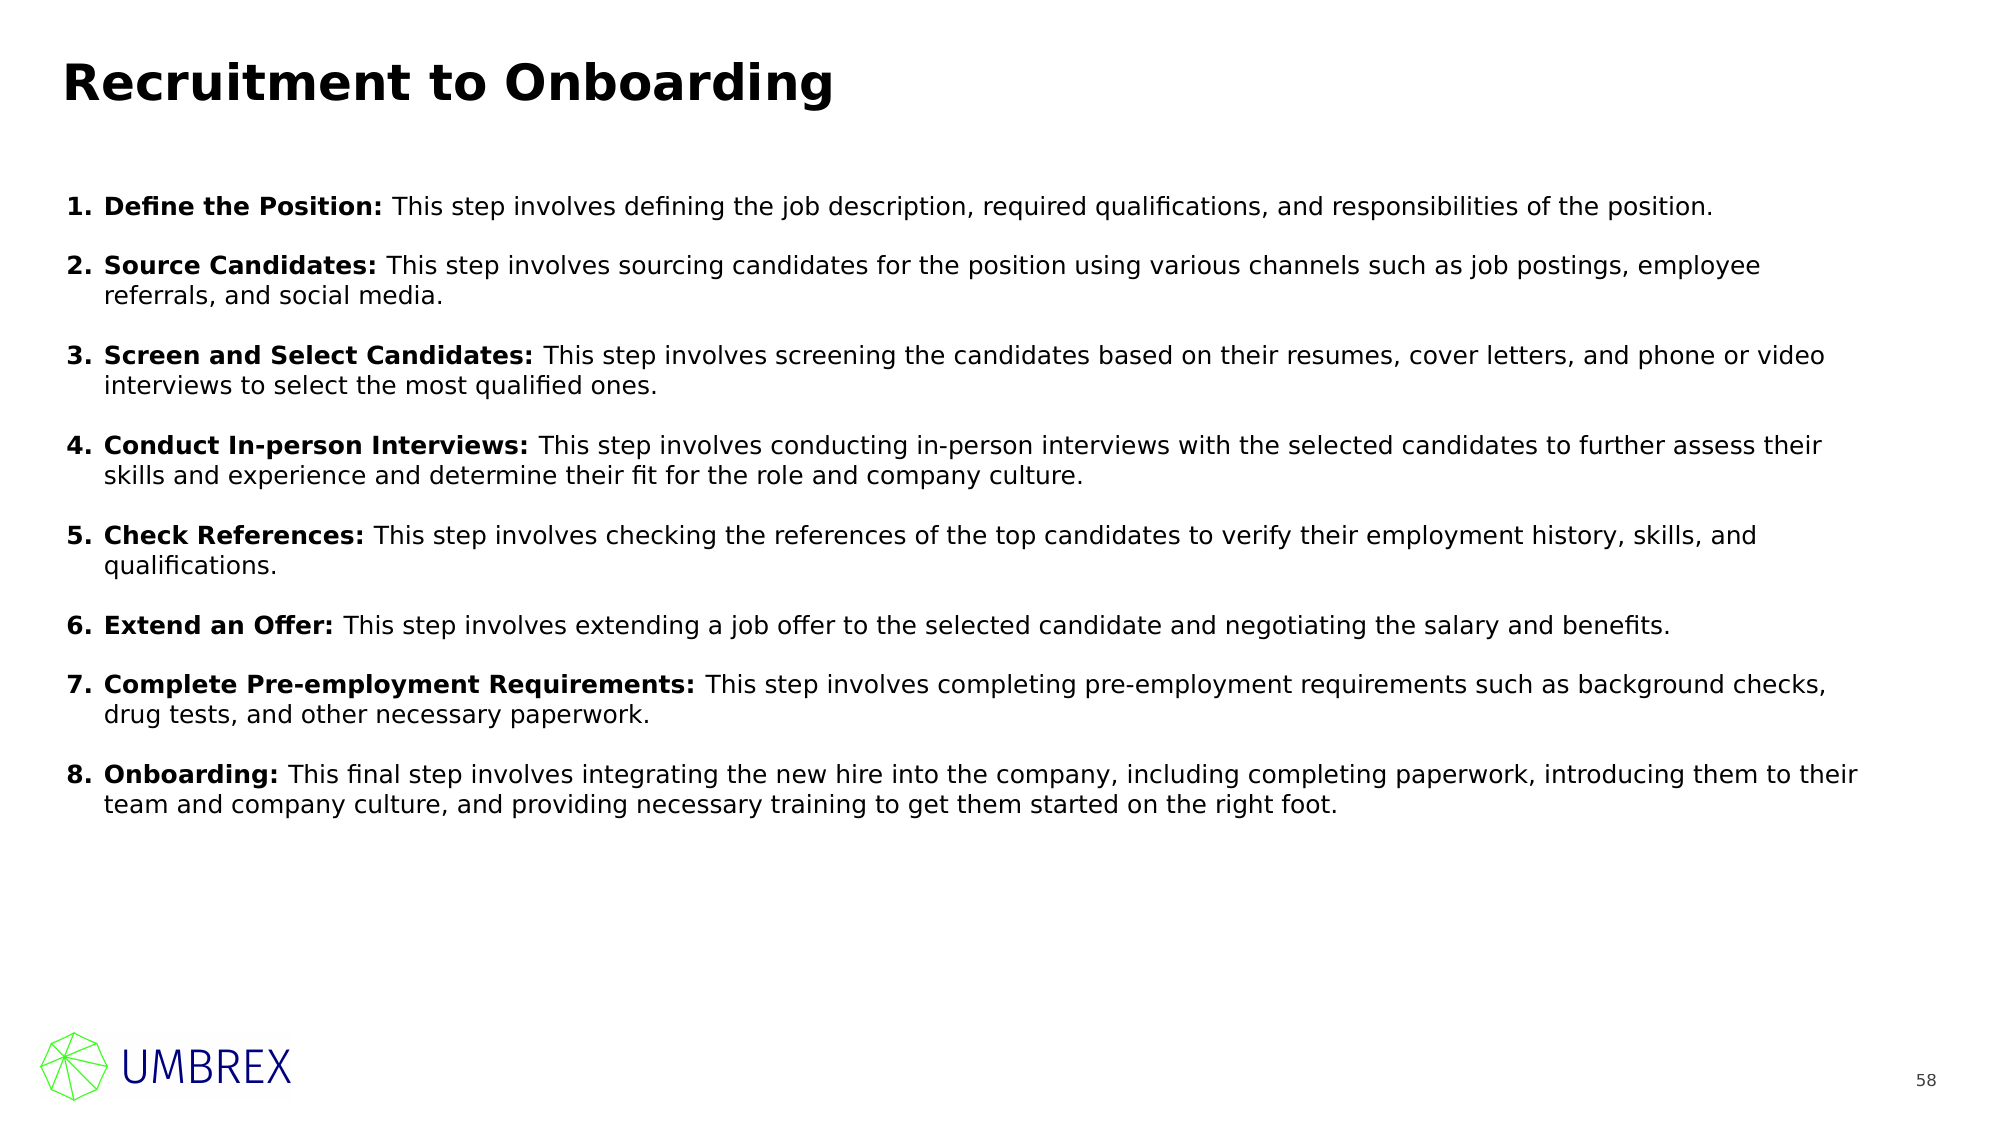

# Recruitment to Onboarding
Define the Position: This step involves defining the job description, required qualifications, and responsibilities of the position.

Source Candidates: This step involves sourcing candidates for the position using various channels such as job postings, employee referrals, and social media.

Screen and Select Candidates: This step involves screening the candidates based on their resumes, cover letters, and phone or video interviews to select the most qualified ones.

Conduct In-person Interviews: This step involves conducting in-person interviews with the selected candidates to further assess their skills and experience and determine their fit for the role and company culture.

Check References: This step involves checking the references of the top candidates to verify their employment history, skills, and qualifications.

Extend an Offer: This step involves extending a job offer to the selected candidate and negotiating the salary and benefits.

Complete Pre-employment Requirements: This step involves completing pre-employment requirements such as background checks, drug tests, and other necessary paperwork.

Onboarding: This final step involves integrating the new hire into the company, including completing paperwork, introducing them to their team and company culture, and providing necessary training to get them started on the right foot.